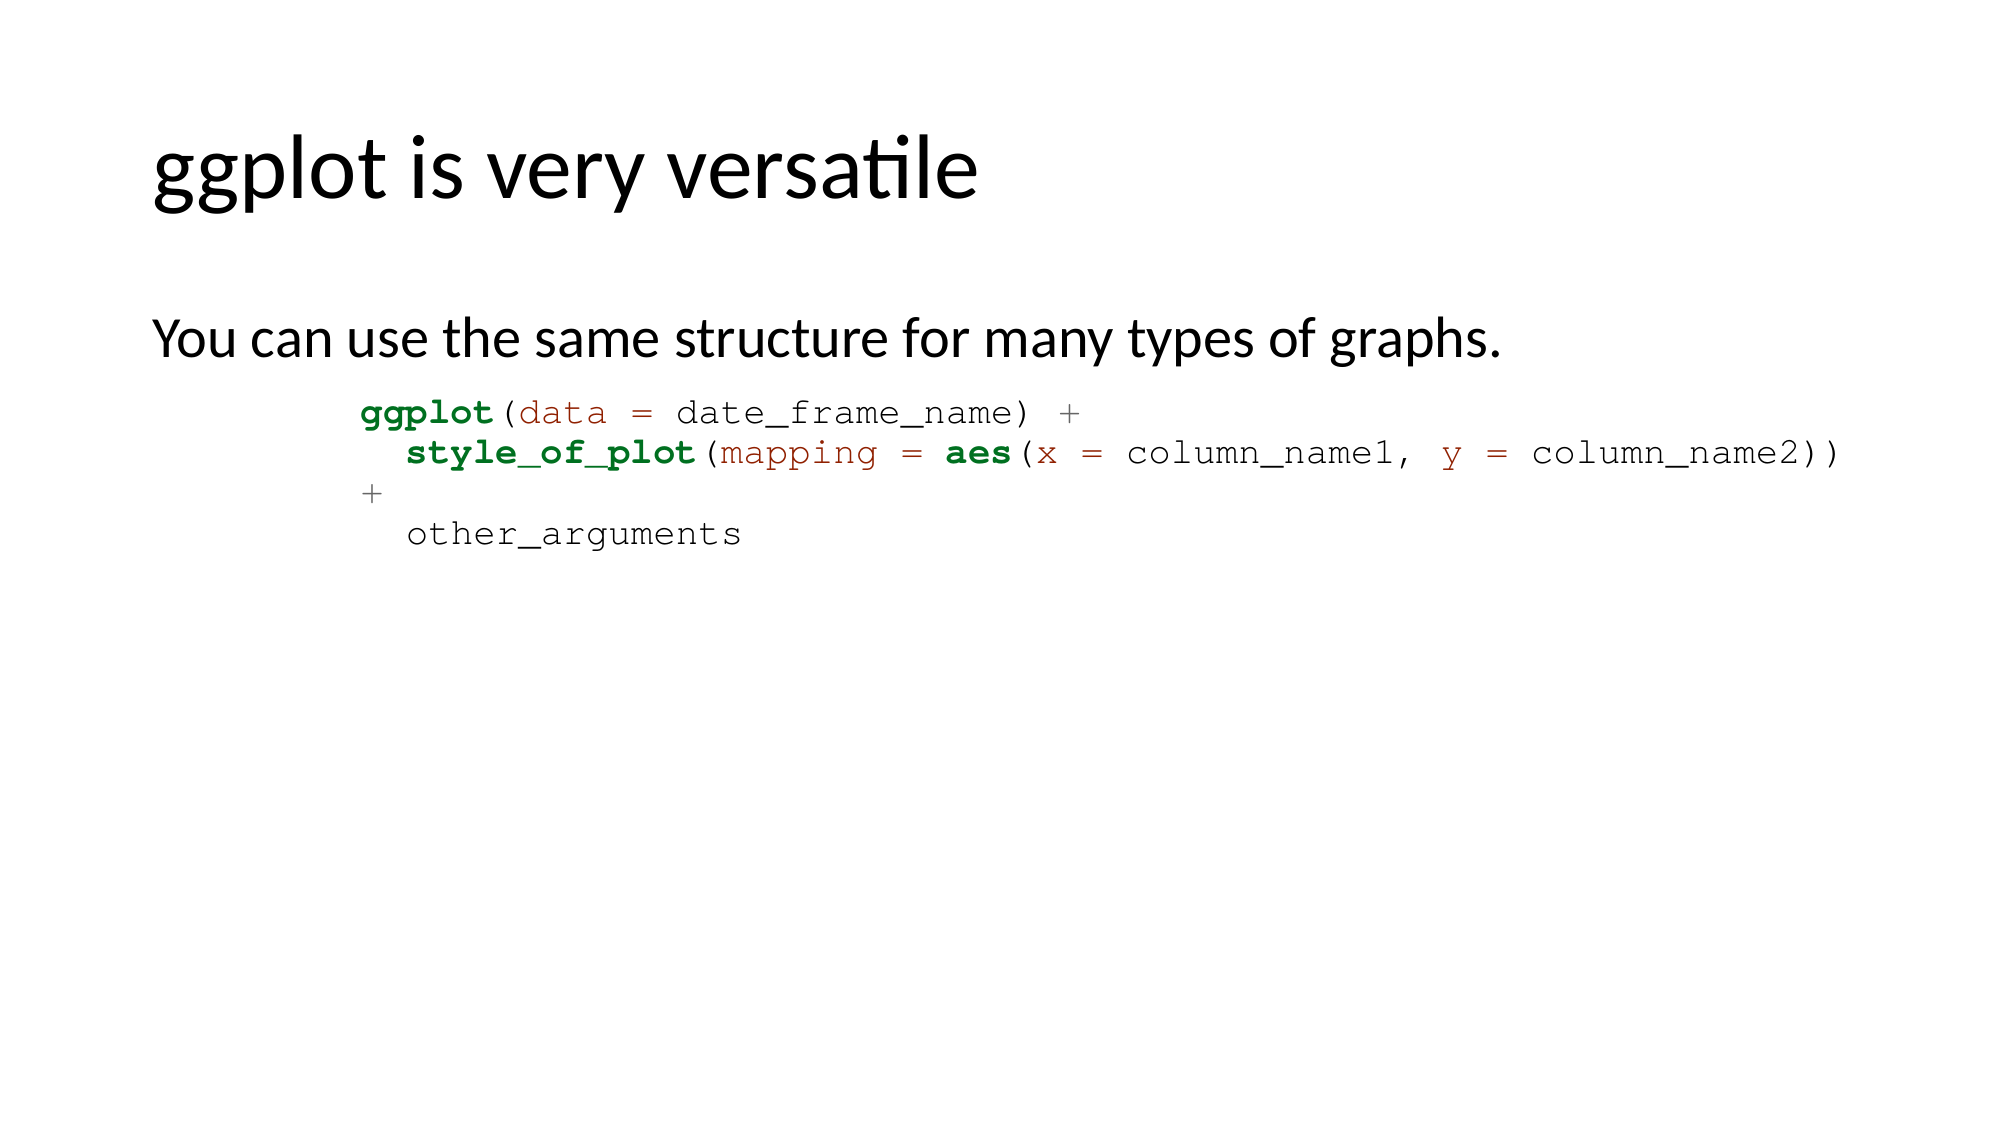

# ggplot is very versatile
You can use the same structure for many types of graphs.
ggplot(data = date_frame_name) +
  style_of_plot(mapping = aes(x = column_name1, y = column_name2)) +
  other_arguments